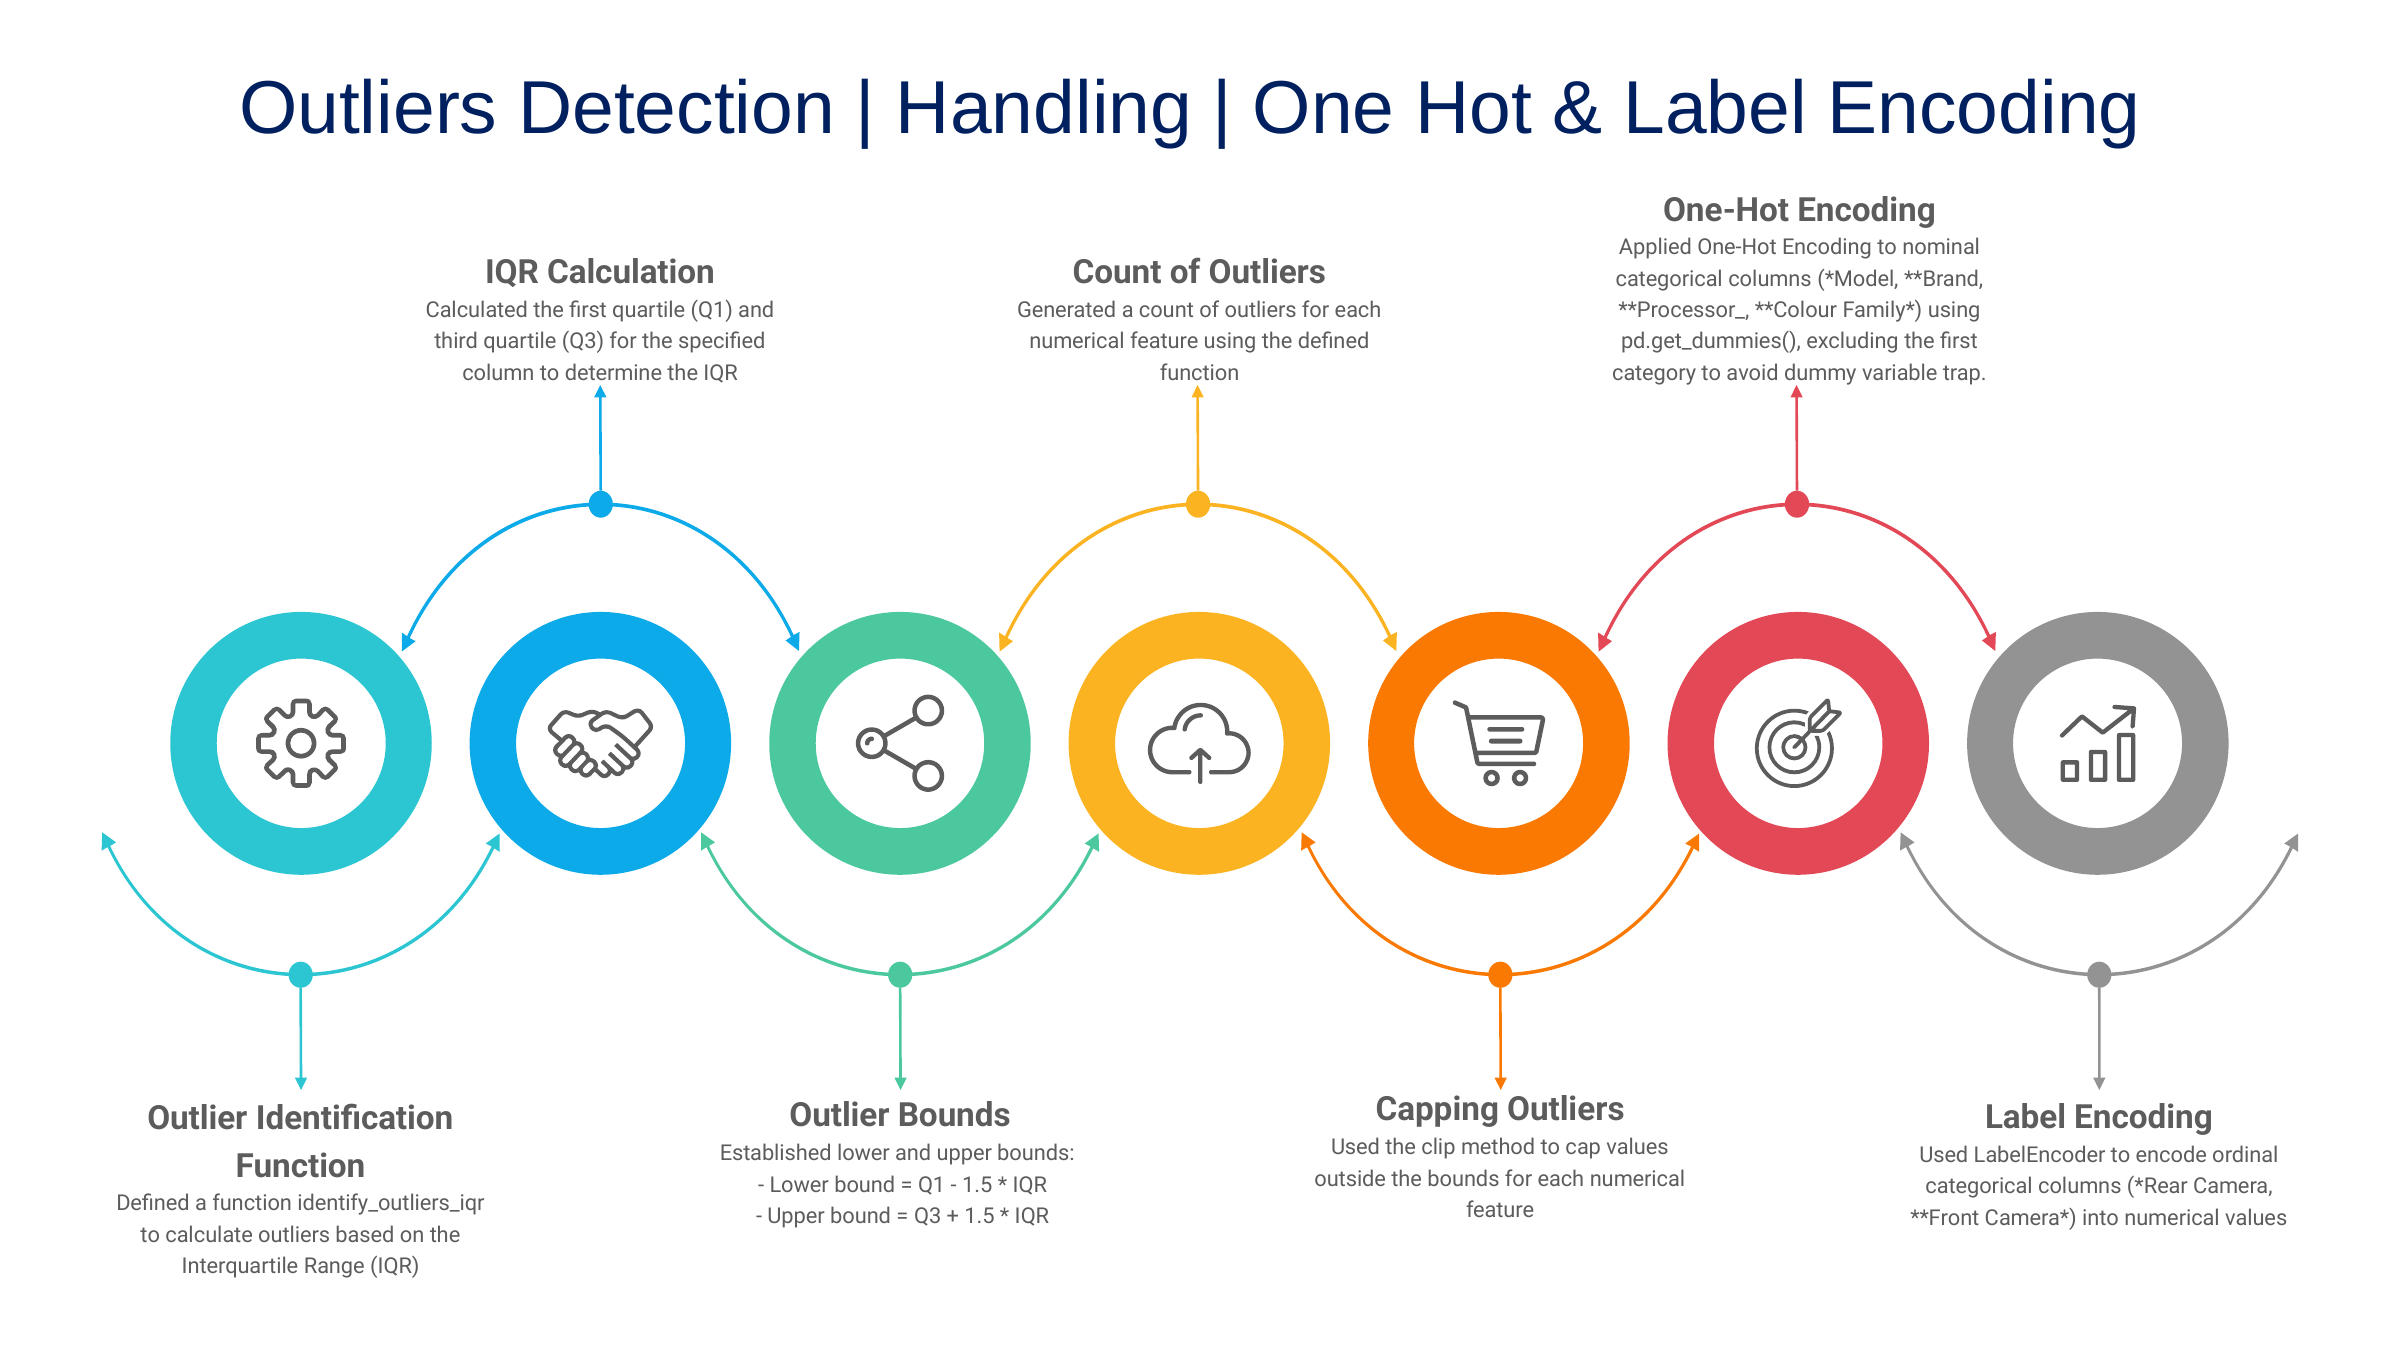

Outliers Detection | Handling | One Hot & Label Encoding
One-Hot Encoding
Applied One-Hot Encoding to nominal categorical columns (*Model, **Brand, **Processor_, **Colour Family*) using pd.get_dummies(), excluding the first category to avoid dummy variable trap.
IQR Calculation
Calculated the first quartile (Q1) and third quartile (Q3) for the specified column to determine the IQR
Count of Outliers
Generated a count of outliers for each numerical feature using the defined function

Capping Outliers
Used the clip method to cap values outside the bounds for each numerical feature
Outlier Bounds
Established lower and upper bounds:
 - Lower bound = Q1 - 1.5 * IQR
 - Upper bound = Q3 + 1.5 * IQR
Label Encoding
Used LabelEncoder to encode ordinal categorical columns (*Rear Camera, **Front Camera*) into numerical values
Outlier Identification Function
Defined a function identify_outliers_iqr to calculate outliers based on the Interquartile Range (IQR)